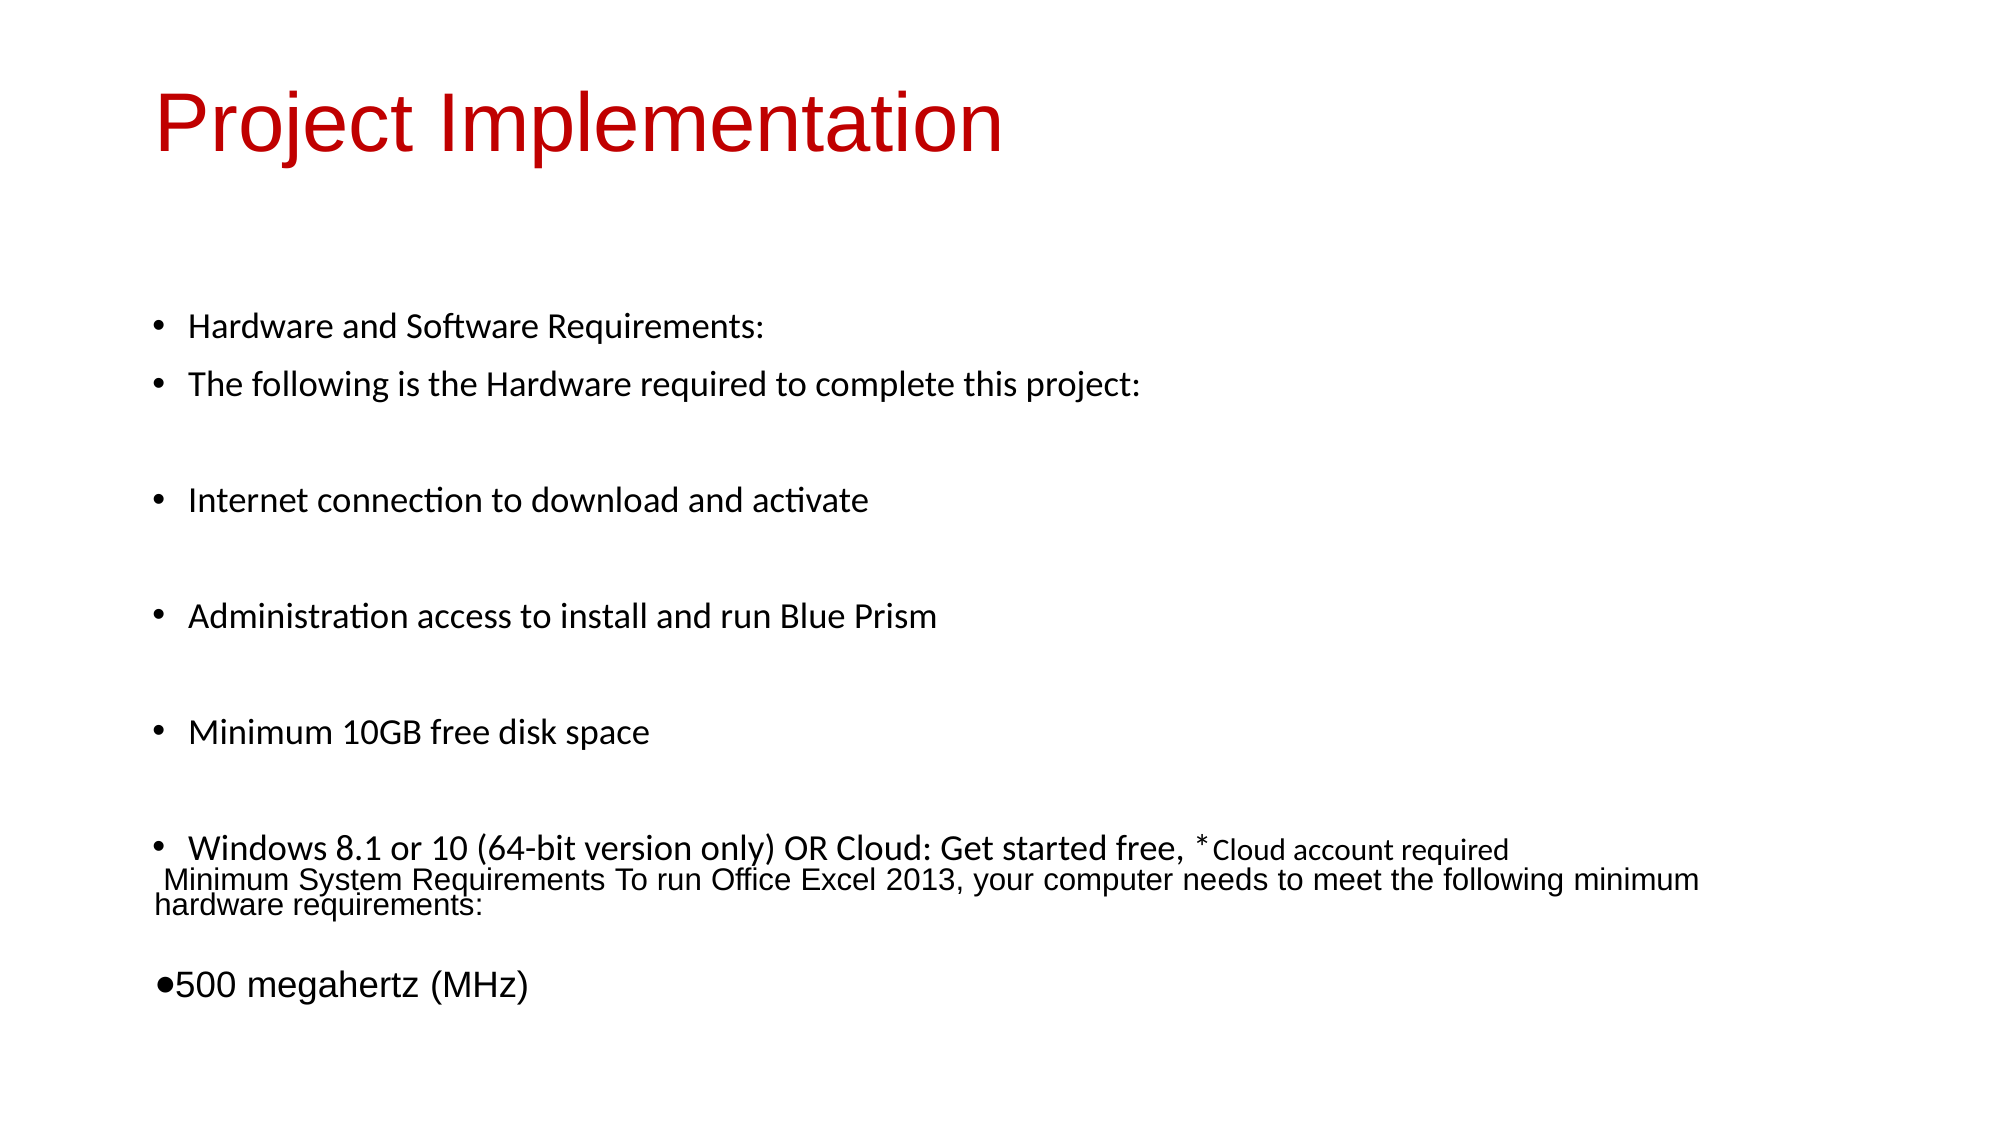

# Project Implementation
Hardware and Software Requirements:
The following is the Hardware required to complete this project:

Internet connection to download and activate

Administration access to install and run Blue Prism

Minimum 10GB free disk space

Windows 8.1 or 10 (64-bit version only) OR Cloud: Get started free, *Cloud account required
 Minimum System Requirements To run Office Excel 2013, your computer needs to meet the following minimum  hardware requirements:

500 megahertz (MHz)